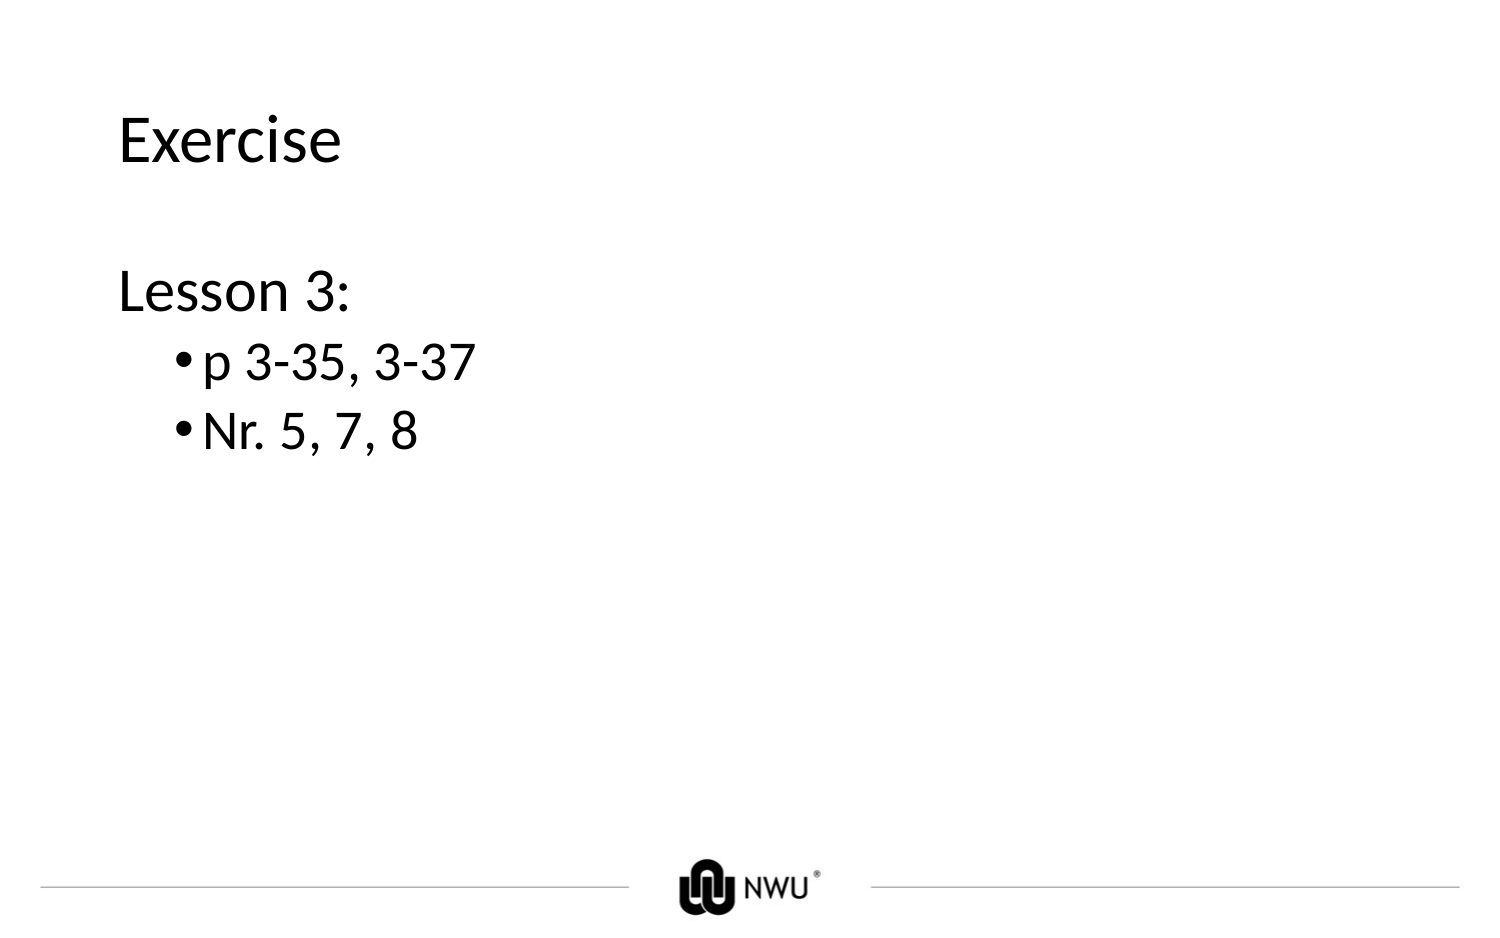

# Exercise
Lesson 3:
p 3-35, 3-37
Nr. 5, 7, 8